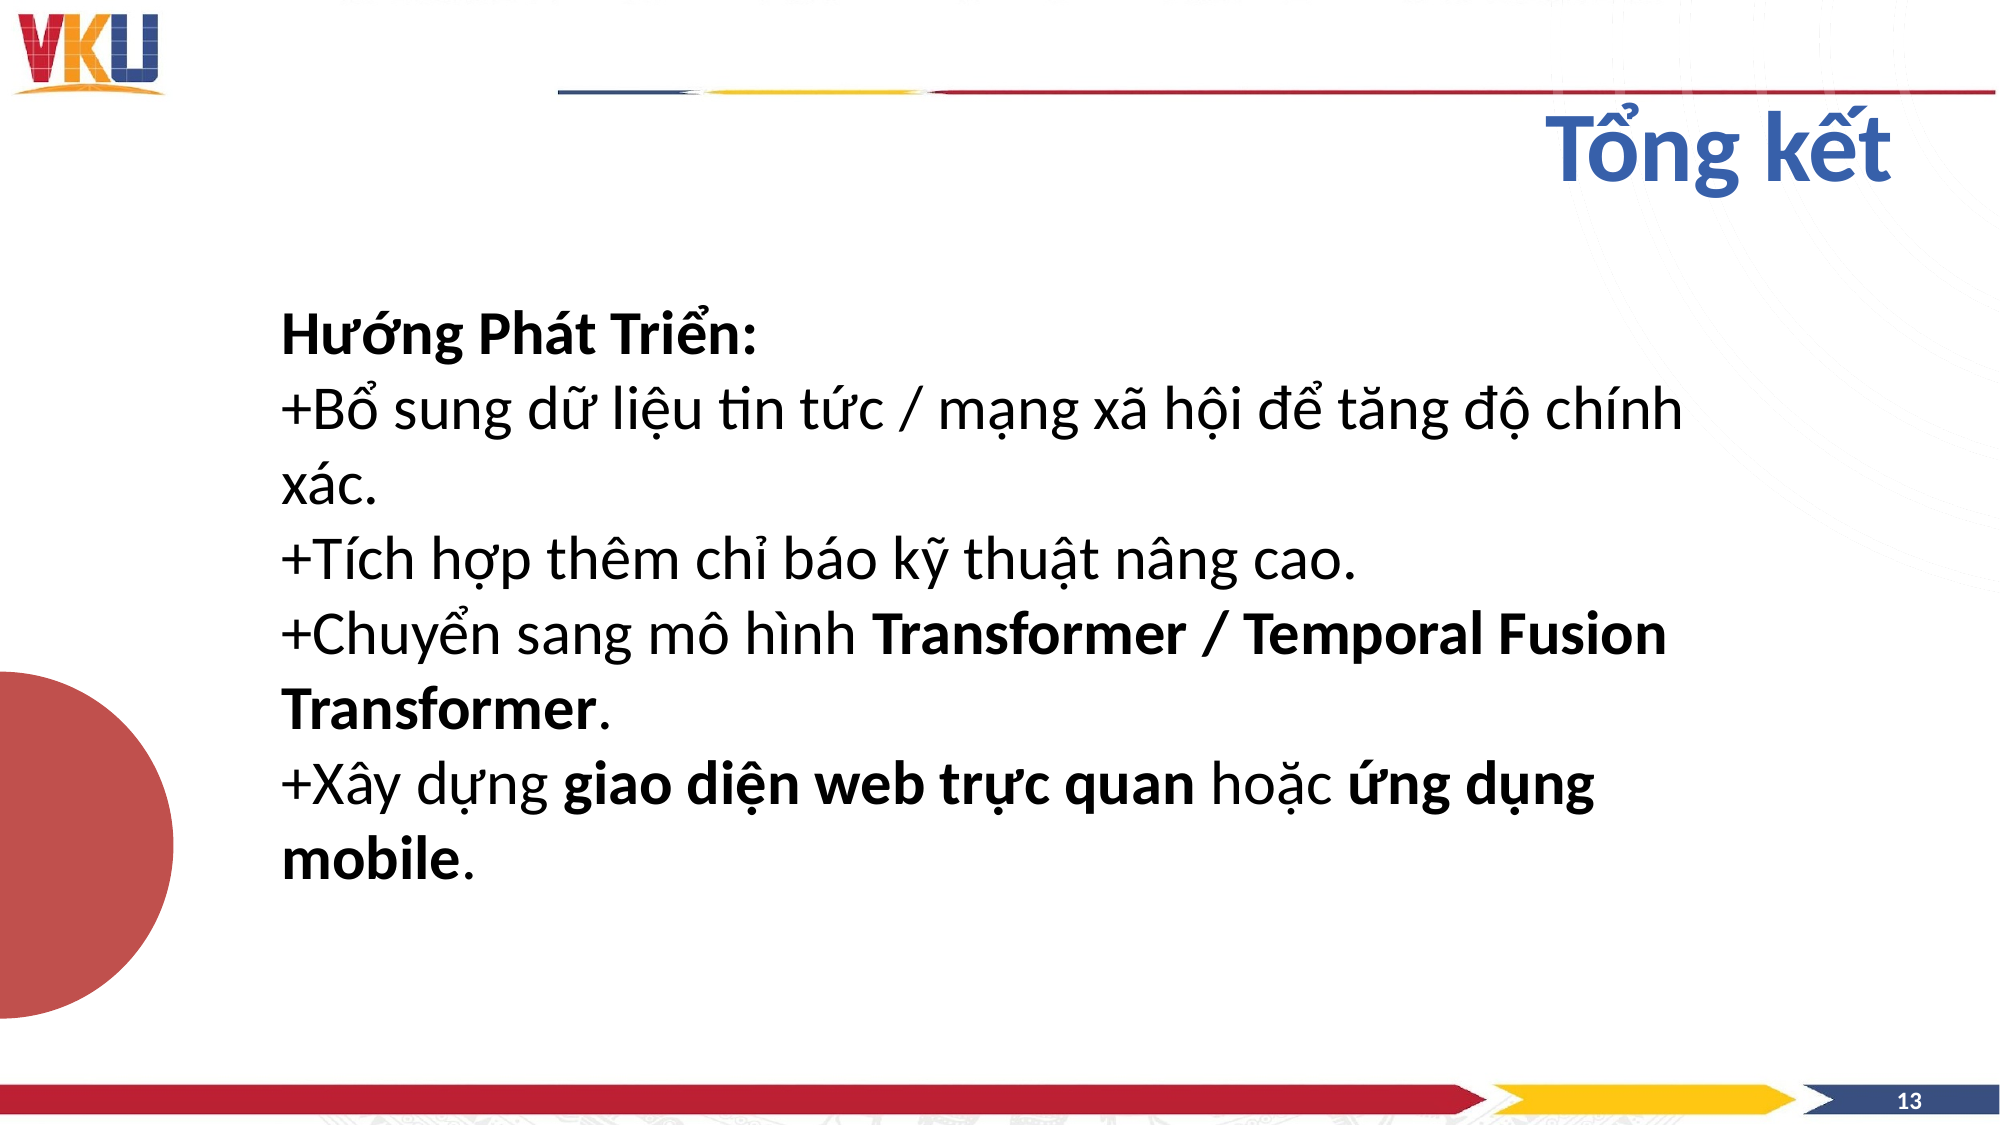

# Tổng kết
Hướng Phát Triển:
+Bổ sung dữ liệu tin tức / mạng xã hội để tăng độ chính xác.
+Tích hợp thêm chỉ báo kỹ thuật nâng cao.
+Chuyển sang mô hình Transformer / Temporal Fusion Transformer.
+Xây dựng giao diện web trực quan hoặc ứng dụng mobile.

13